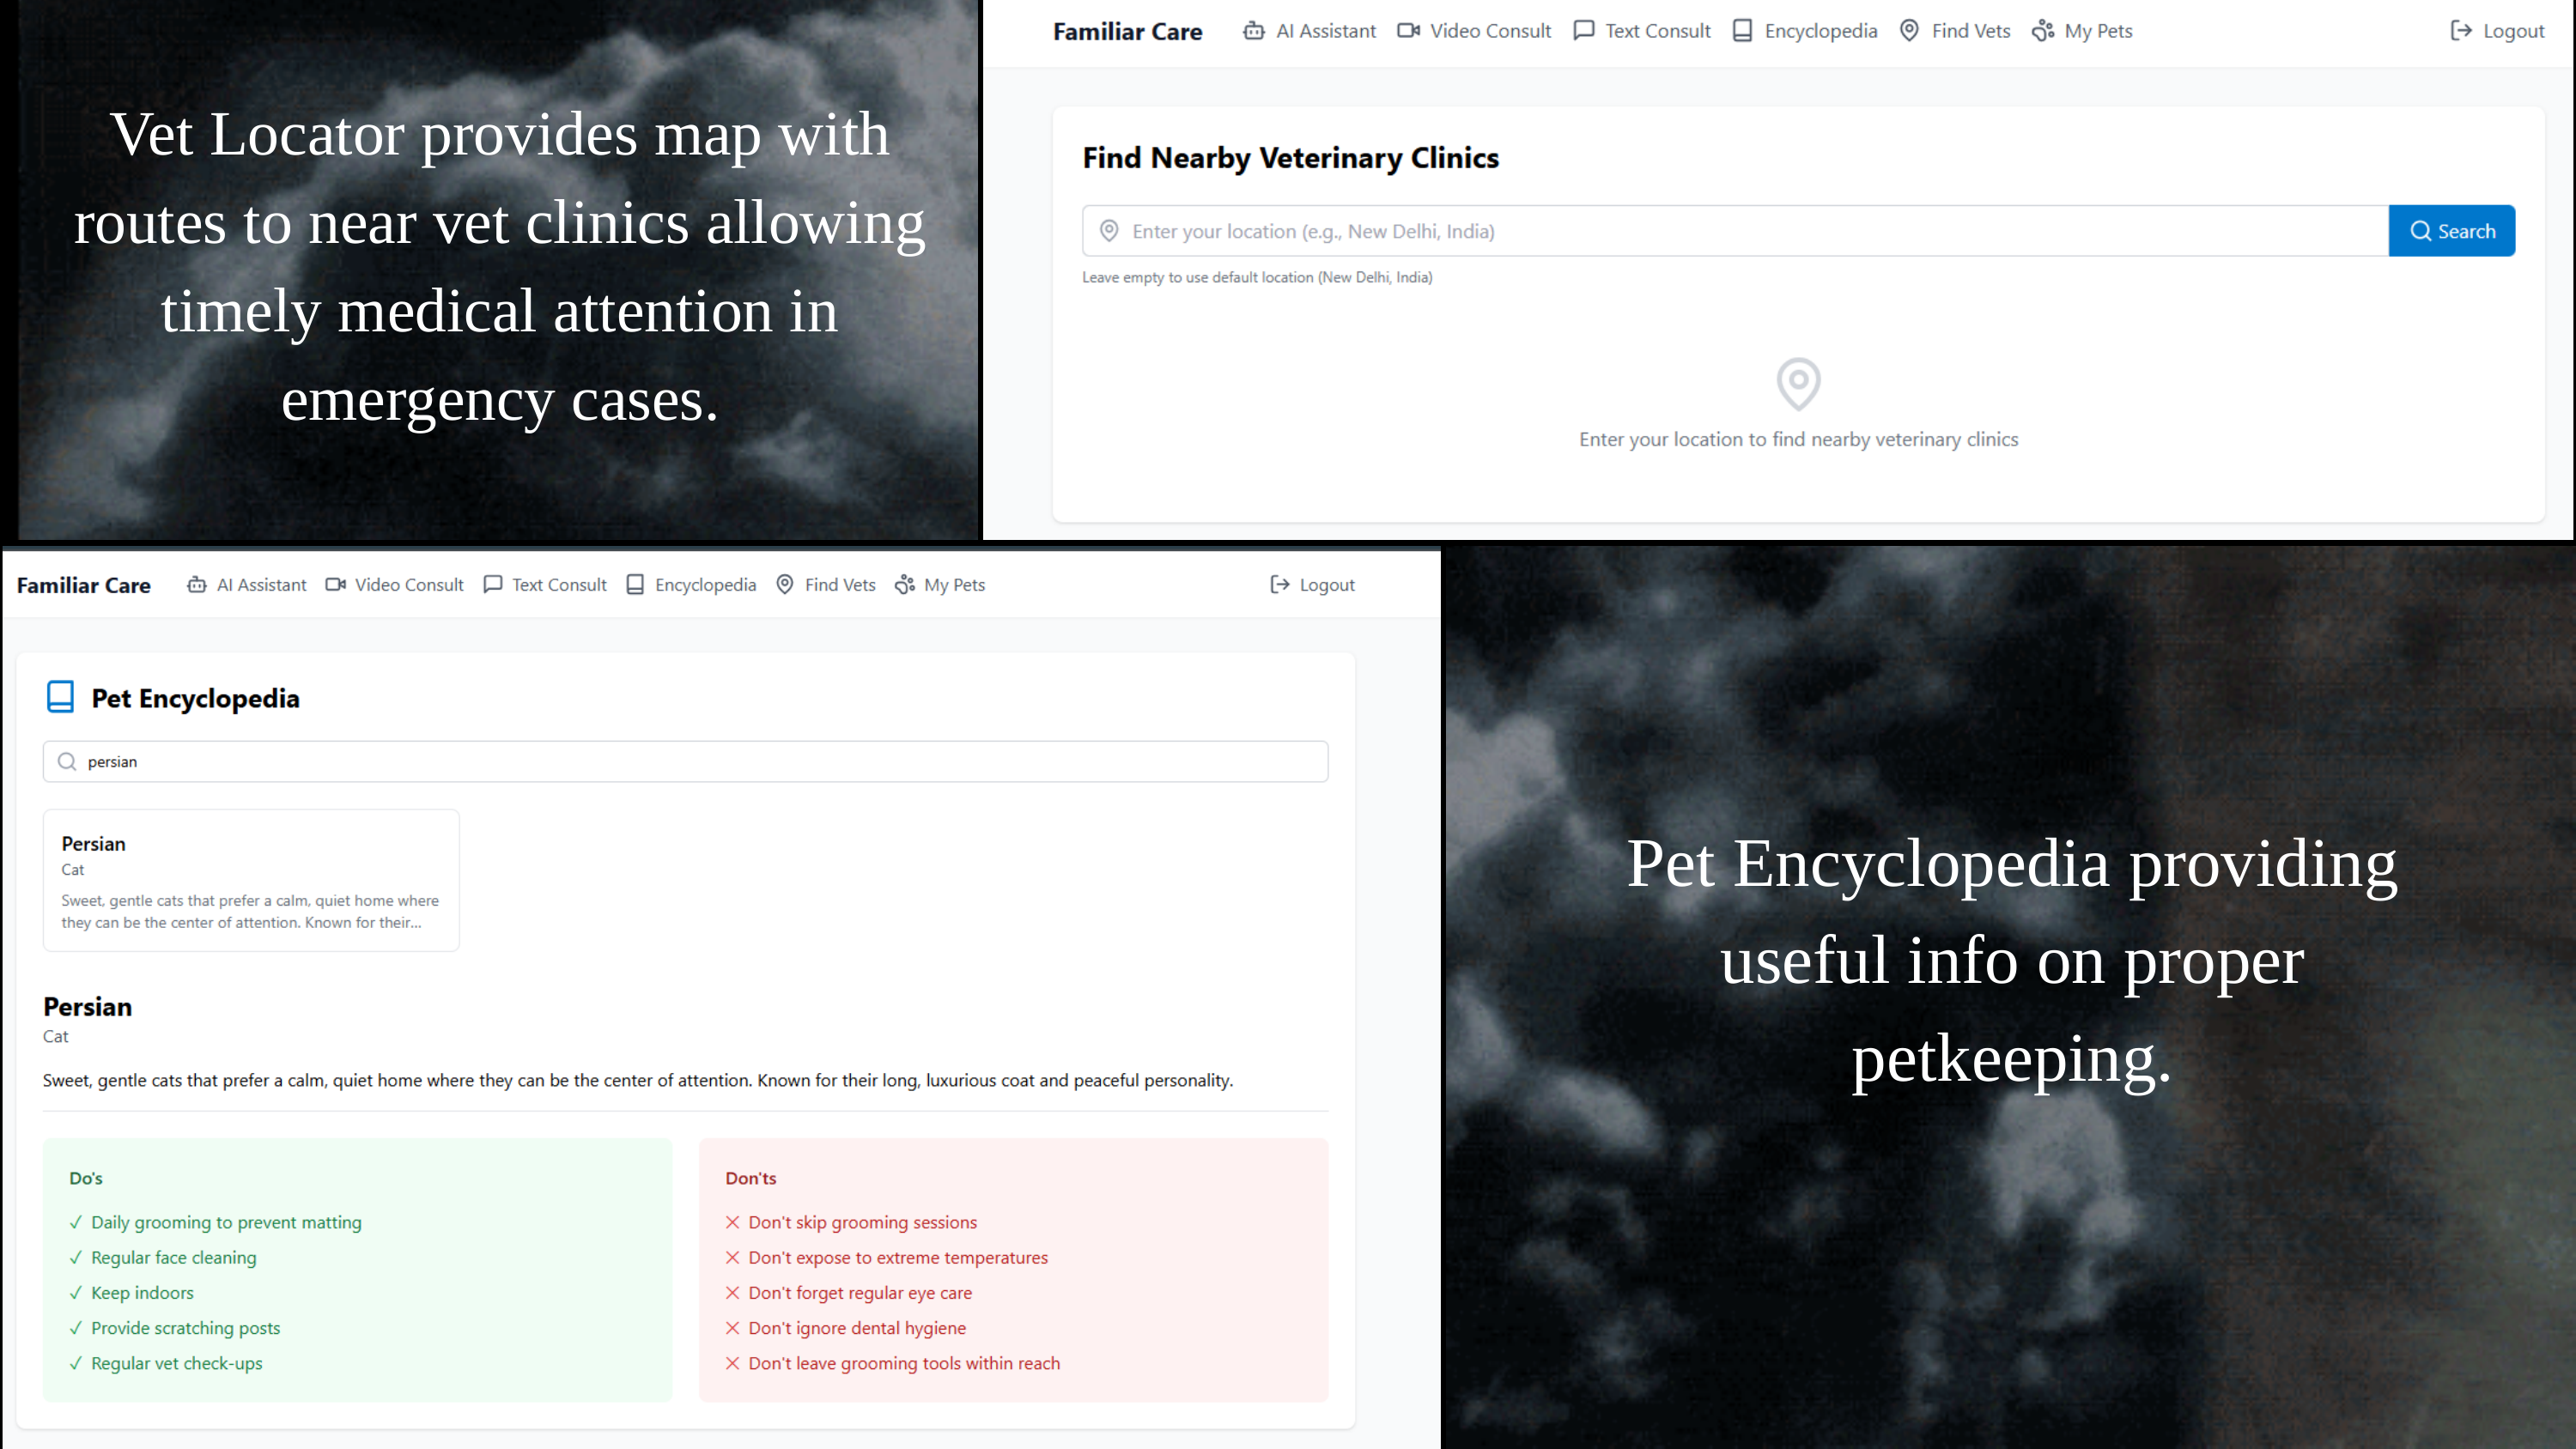

Vet Locator provides map with routes to near vet clinics allowing timely medical attention in emergency cases.

Pet Encyclopedia providing useful info on proper petkeeping.